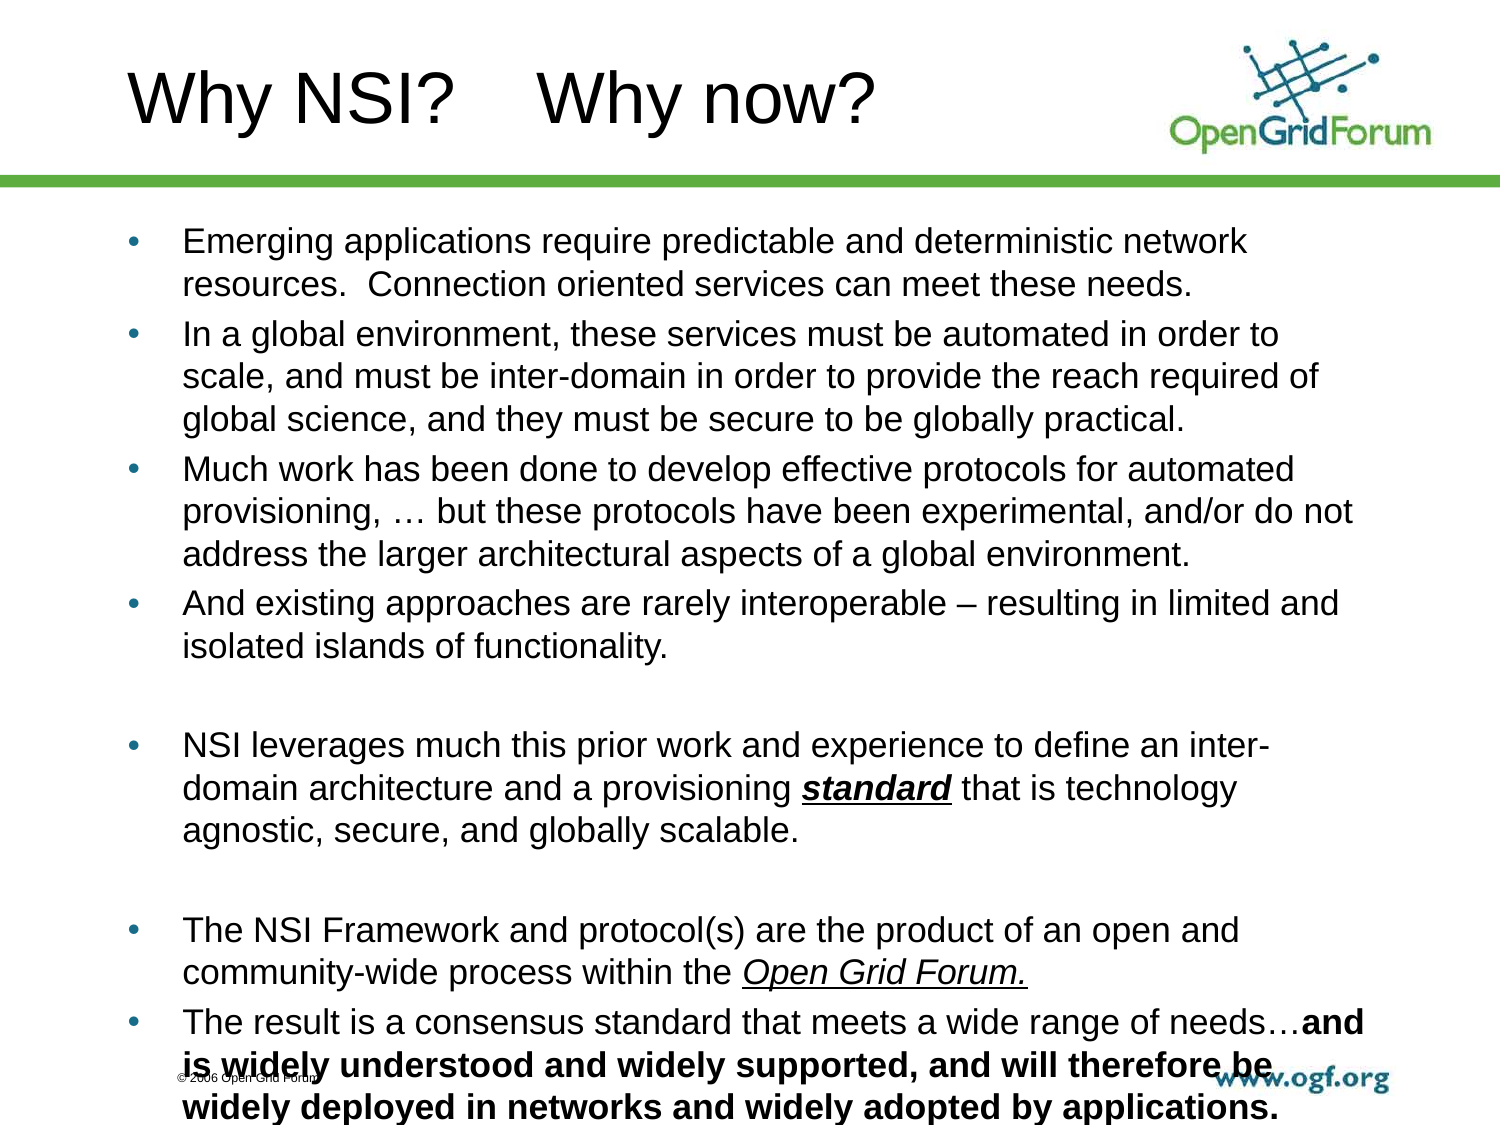

# Why NSI?    Why now?
Emerging applications require predictable and deterministic network resources.  Connection oriented services can meet these needs.
In a global environment, these services must be automated in order to scale, and must be inter-domain in order to provide the reach required of global science, and they must be secure to be globally practical.
Much work has been done to develop effective protocols for automated provisioning, … but these protocols have been experimental, and/or do not address the larger architectural aspects of a global environment.
And existing approaches are rarely interoperable – resulting in limited and isolated islands of functionality.

NSI leverages much this prior work and experience to define an inter-domain architecture and a provisioning standard that is technology agnostic, secure, and globally scalable.

The NSI Framework and protocol(s) are the product of an open and community-wide process within the Open Grid Forum.
The result is a consensus standard that meets a wide range of needs…and is widely understood and widely supported, and will therefore be widely deployed in networks and widely adopted by applications.